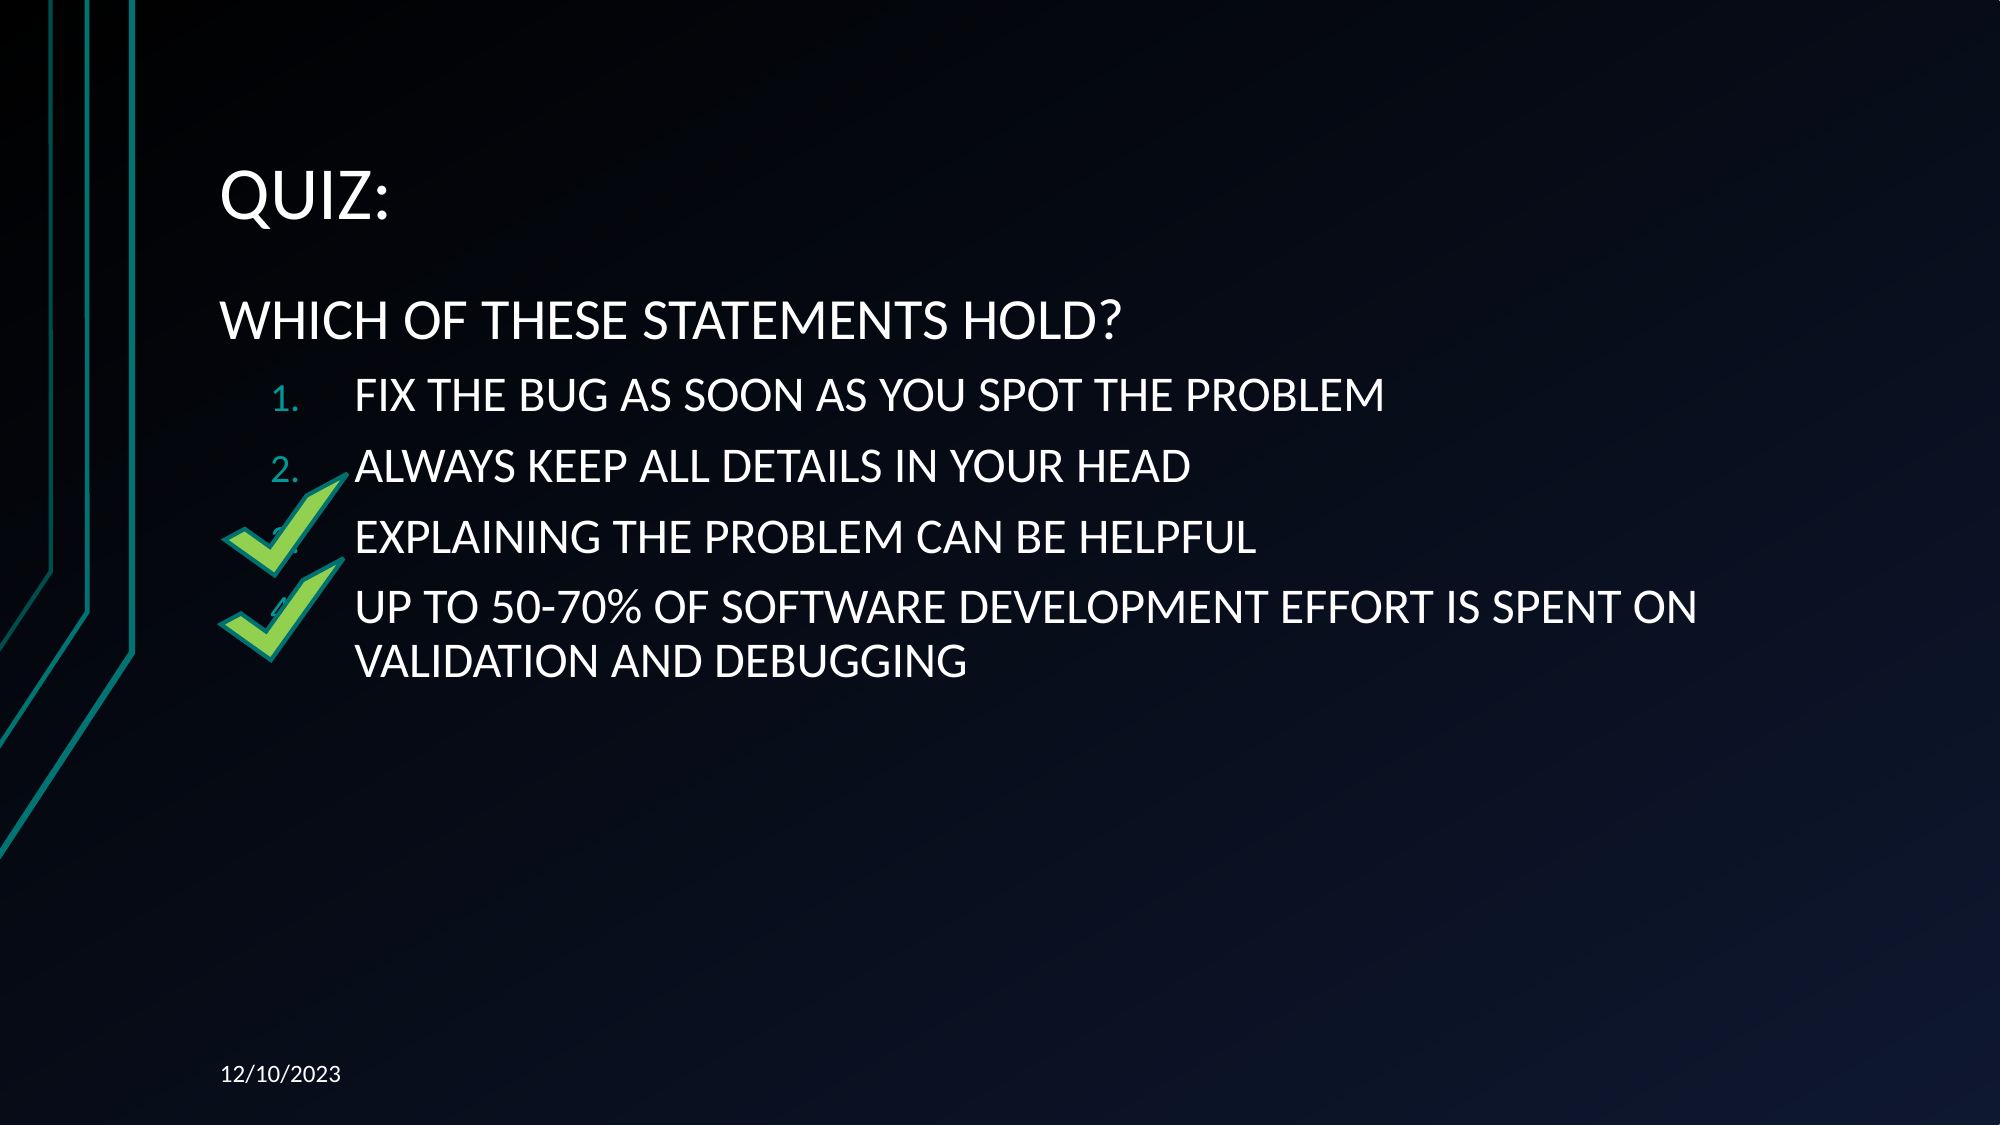

# QUIZ:
WHICH OF THESE STATEMENTS HOLD?
FIX THE BUG AS SOON AS YOU SPOT THE PROBLEM
ALWAYS KEEP ALL DETAILS IN YOUR HEAD
EXPLAINING THE PROBLEM CAN BE HELPFUL
UP TO 50-70% OF SOFTWARE DEVELOPMENT EFFORT IS SPENT ON VALIDATION AND DEBUGGING

12/10/2023